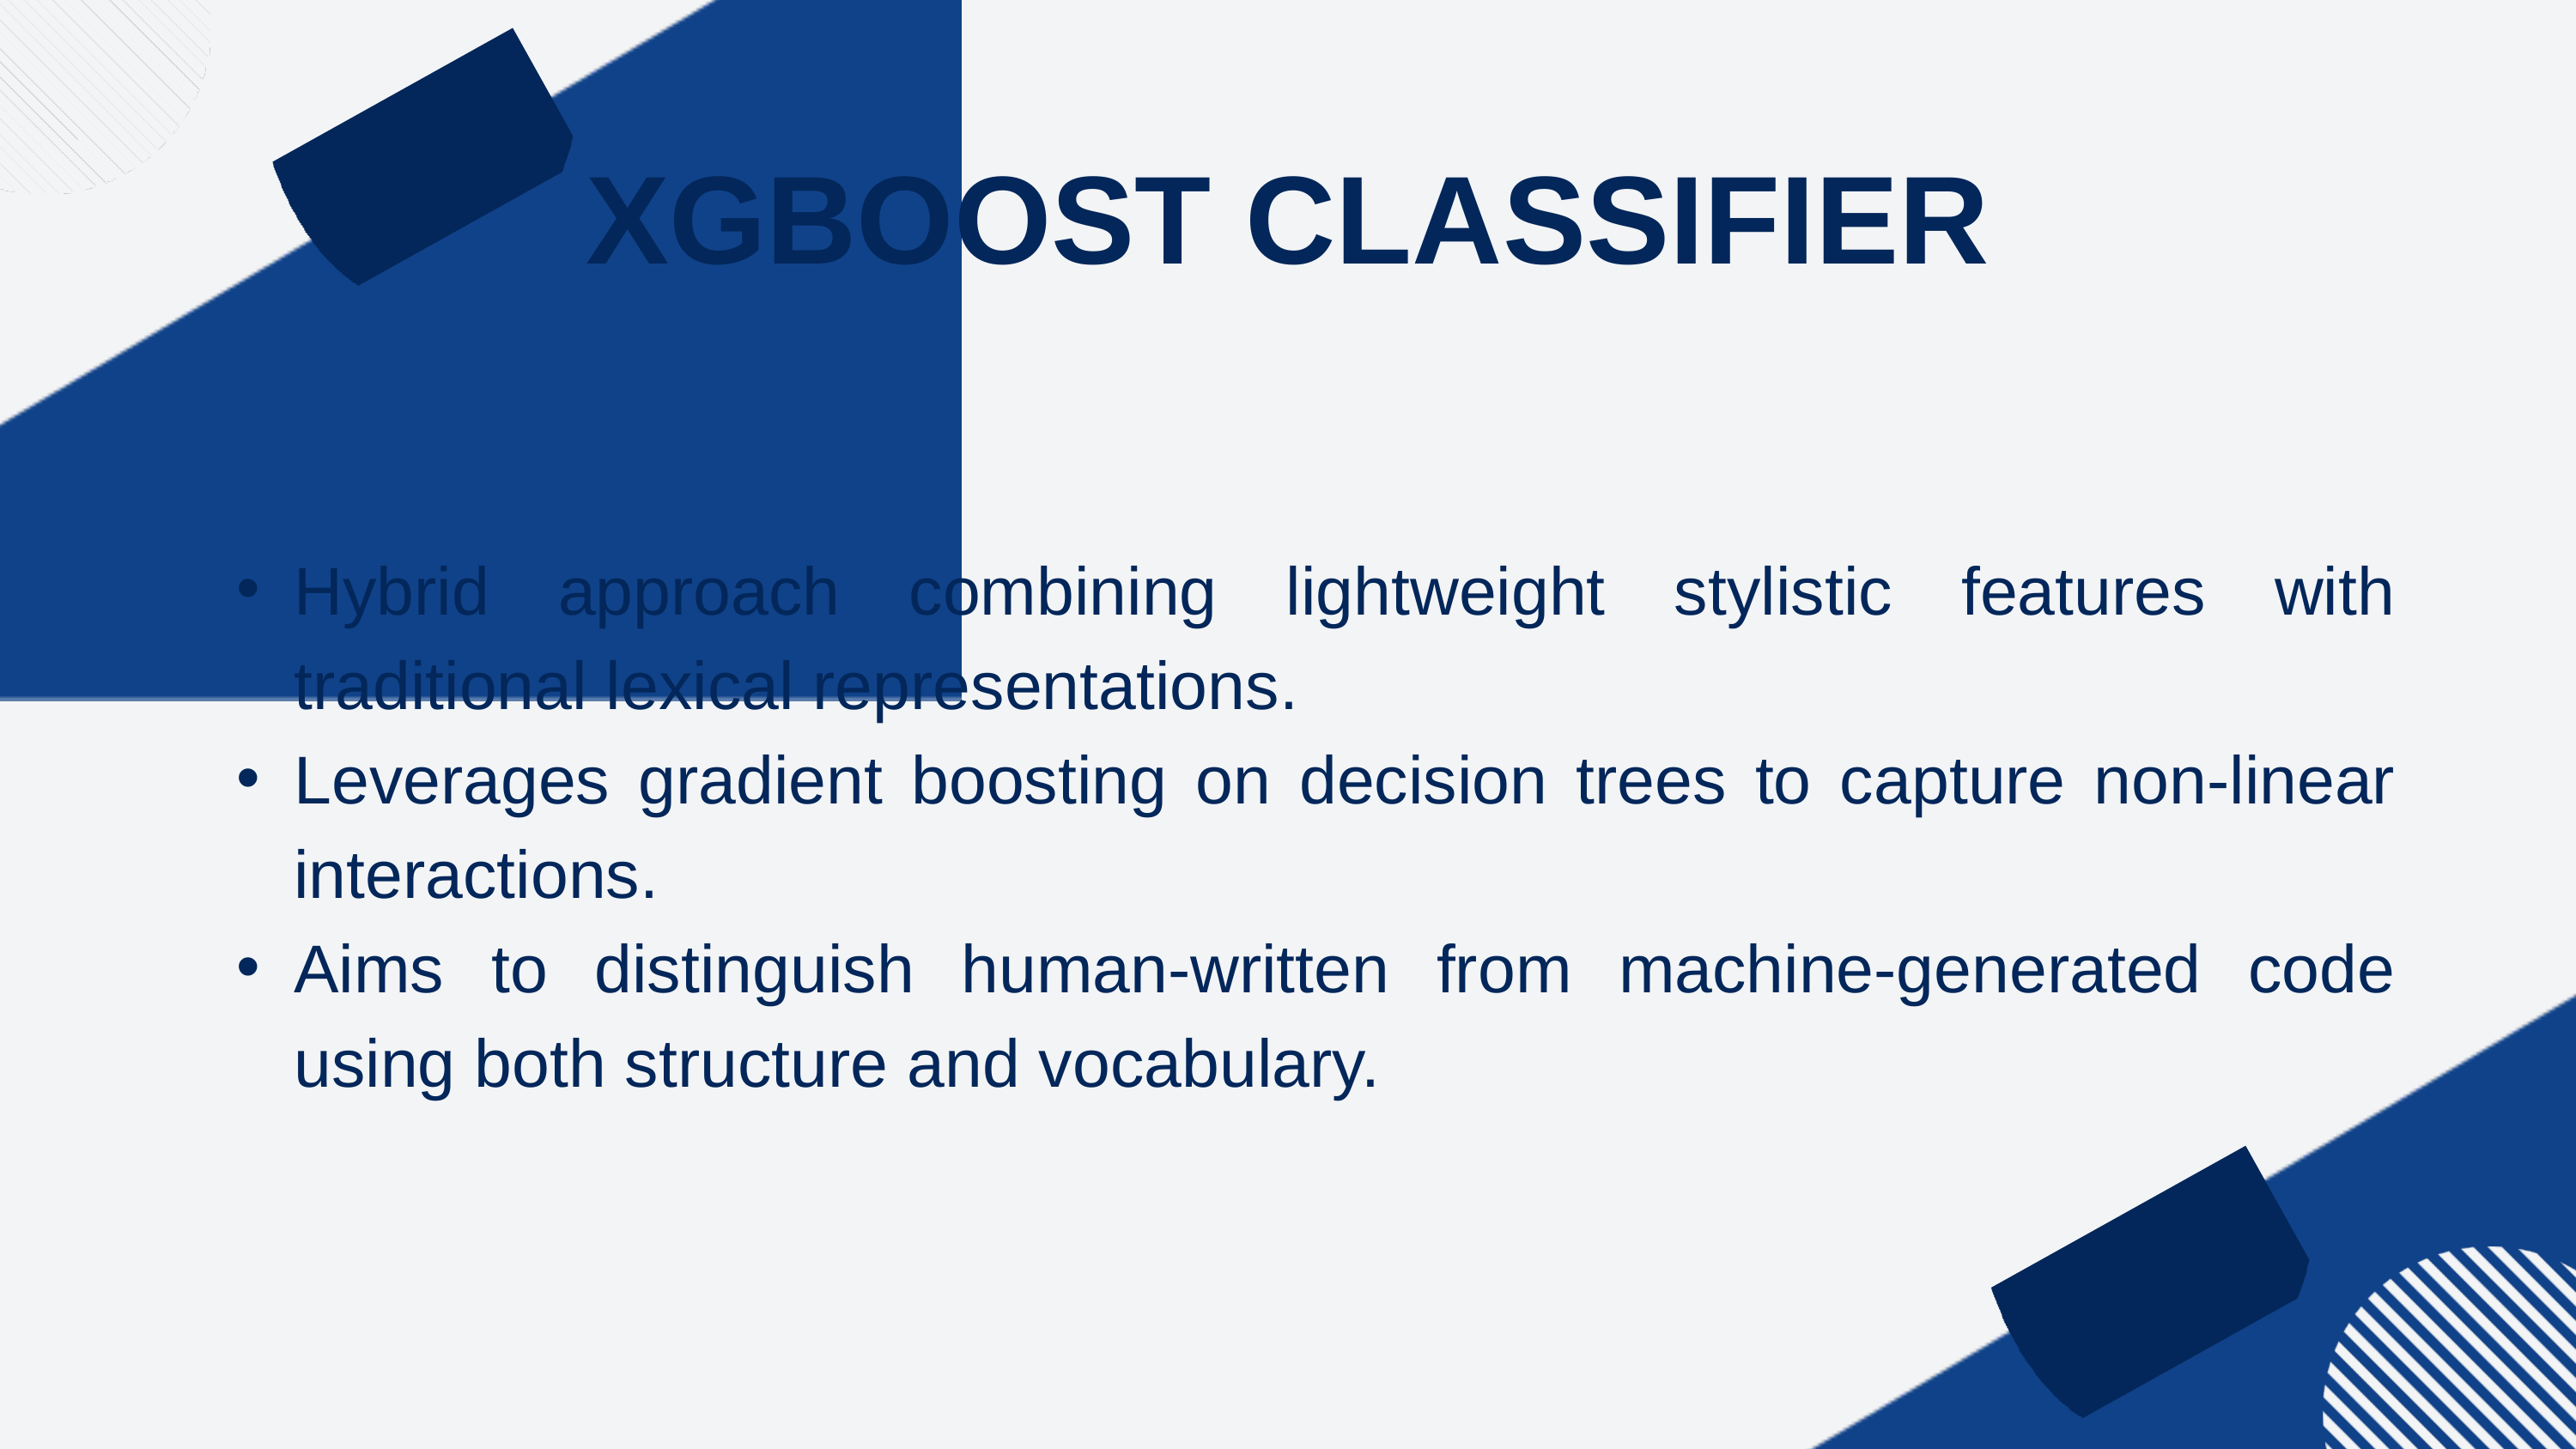

XGBOOST CLASSIFIER
Hybrid approach combining lightweight stylistic features with traditional lexical representations.
Leverages gradient boosting on decision trees to capture non-linear interactions.
Aims to distinguish human-written from machine-generated code using both structure and vocabulary.